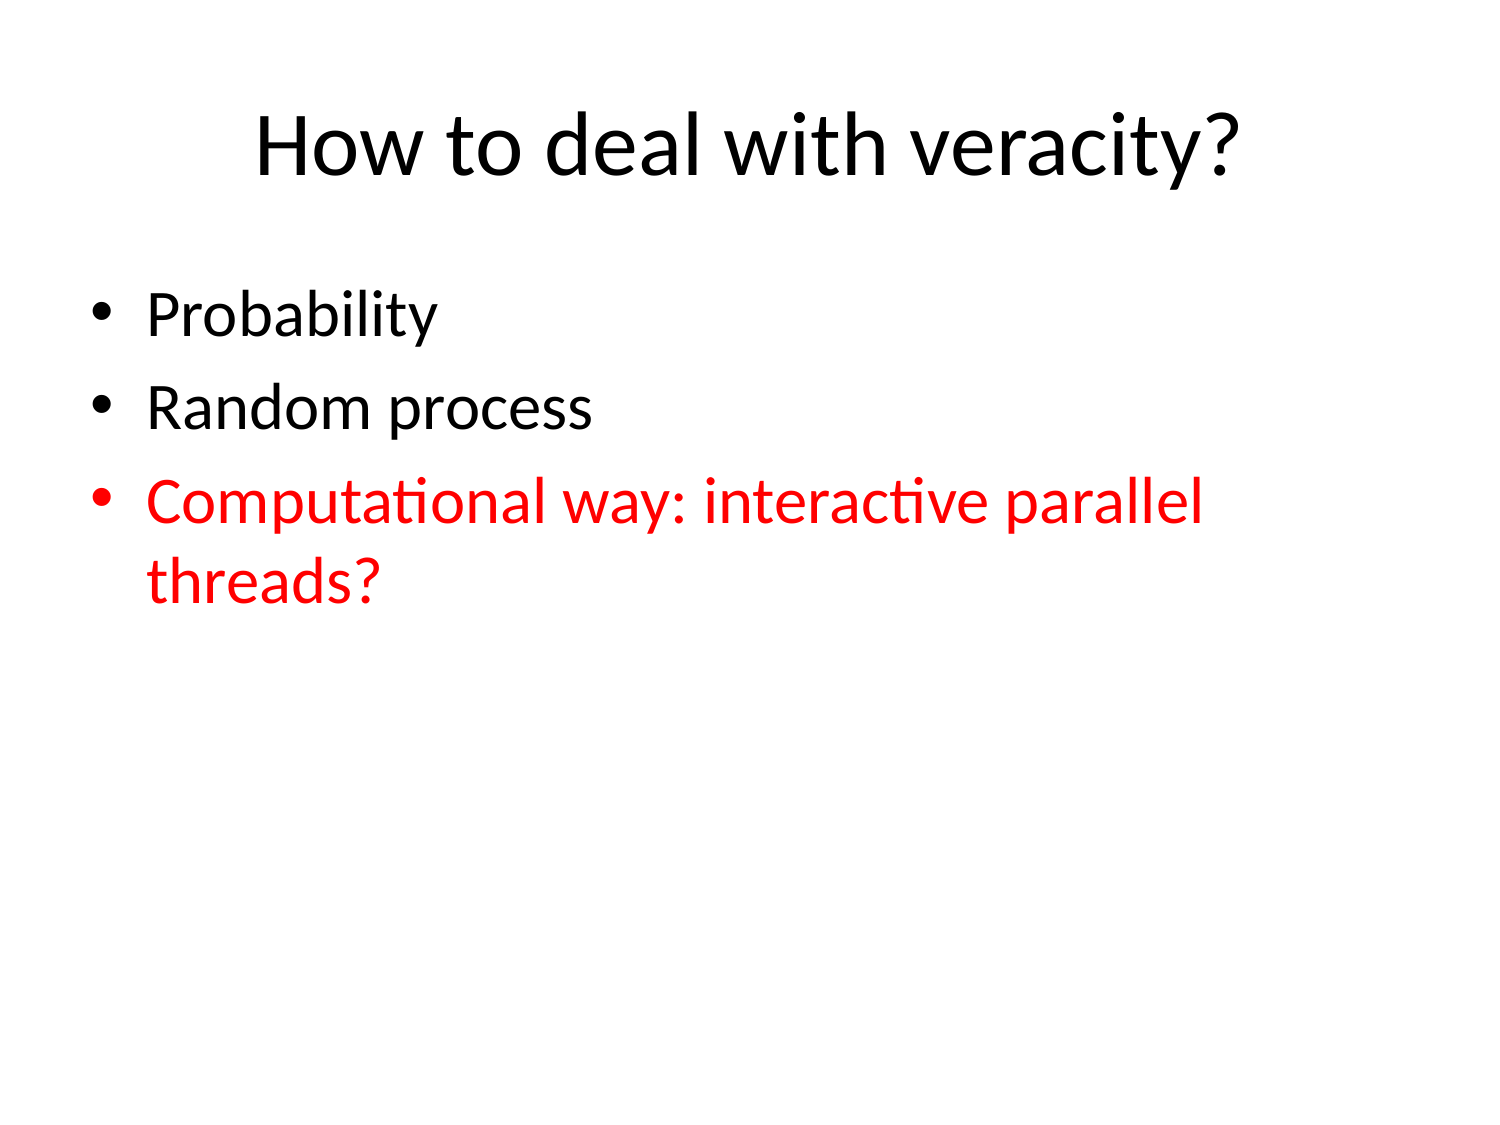

# How to deal with veracity?
Probability
Random process
Computational way: interactive parallel threads?